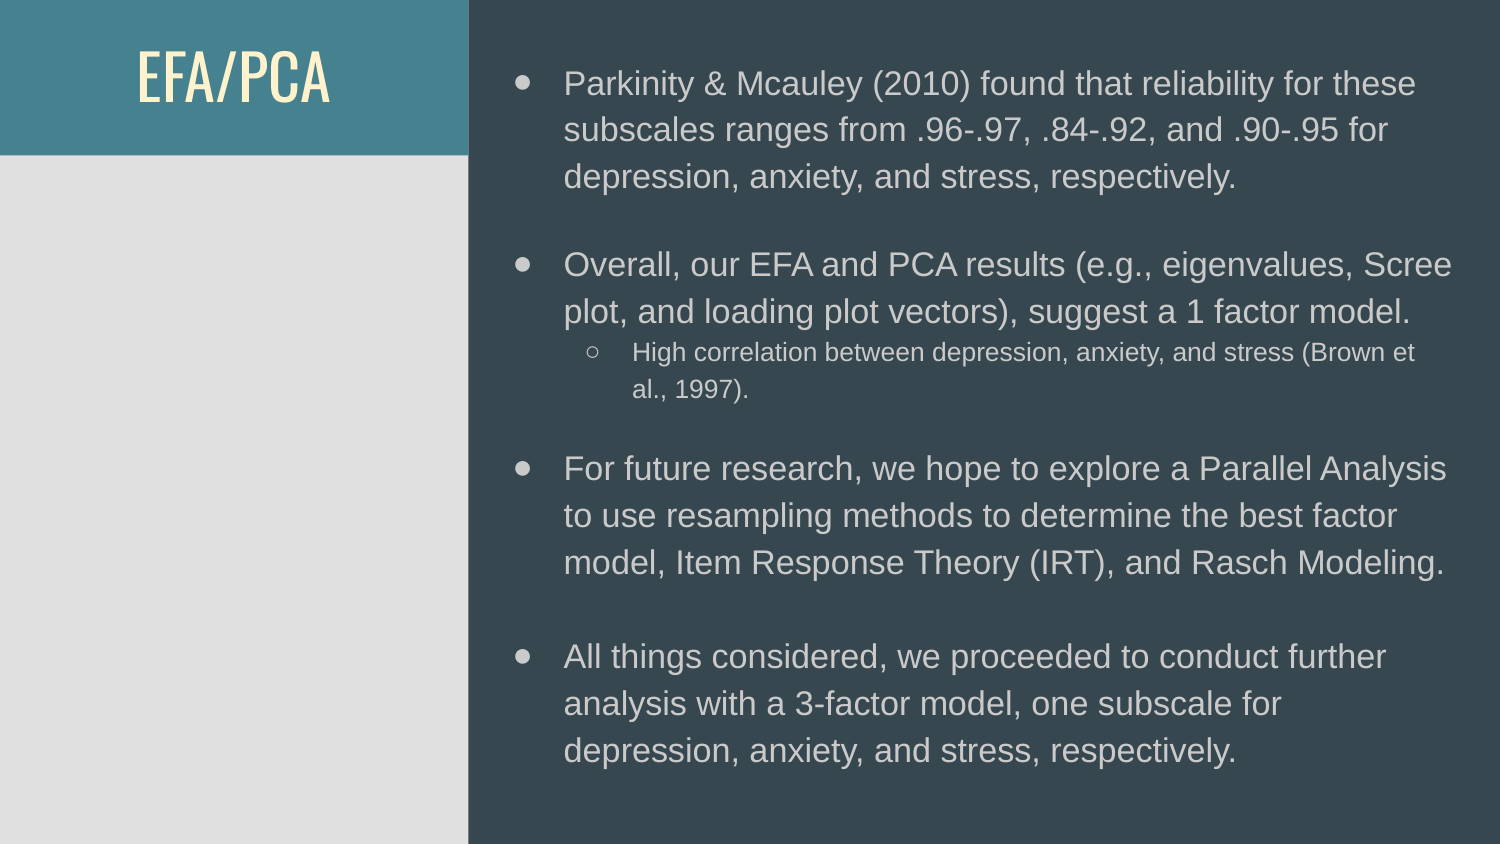

# EFA/PCA
Parkinity & Mcauley (2010) found that reliability for these subscales ranges from .96-.97, .84-.92, and .90-.95 for depression, anxiety, and stress, respectively.
Overall, our EFA and PCA results (e.g., eigenvalues, Scree plot, and loading plot vectors), suggest a 1 factor model.
High correlation between depression, anxiety, and stress (Brown et al., 1997).
For future research, we hope to explore a Parallel Analysis to use resampling methods to determine the best factor model, Item Response Theory (IRT), and Rasch Modeling.
All things considered, we proceeded to conduct further analysis with a 3-factor model, one subscale for depression, anxiety, and stress, respectively.